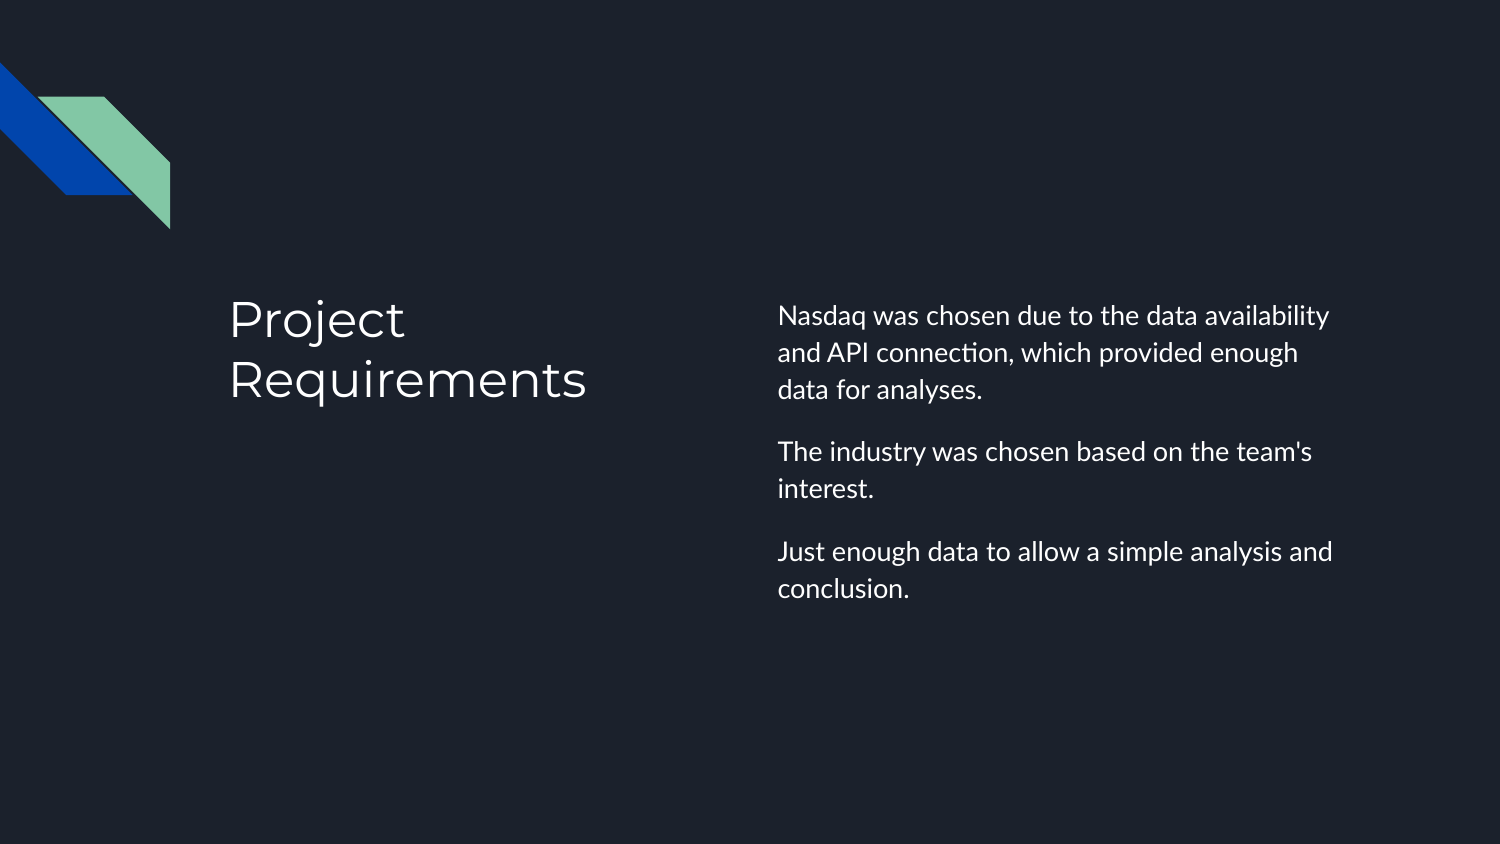

# Project Requirements
Nasdaq was chosen due to the data availability and API connection, which provided enough data for analyses.
The industry was chosen based on the team's interest.
Just enough data to allow a simple analysis and conclusion.